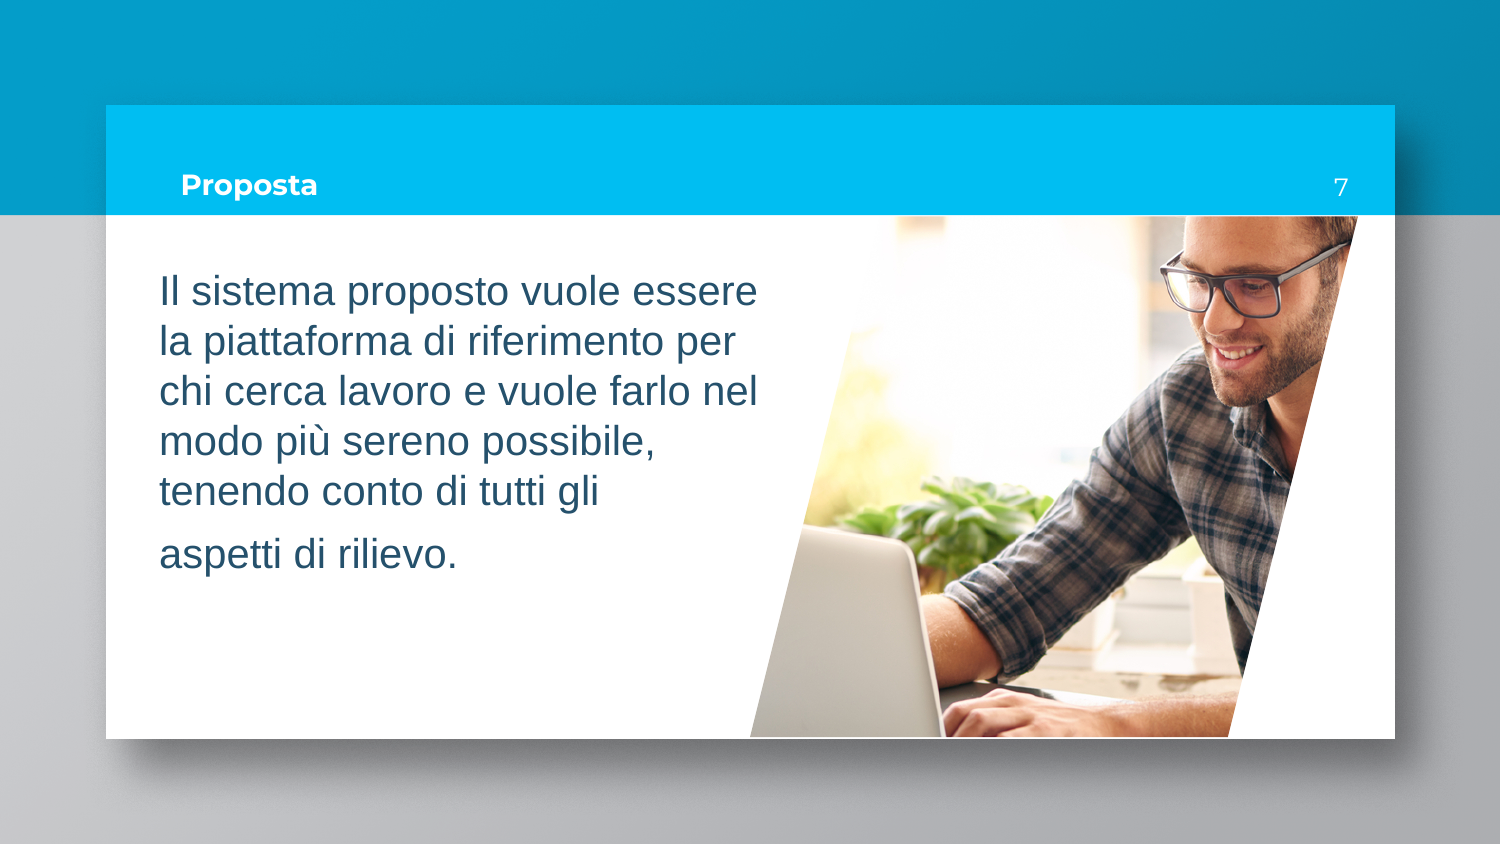

# Proposta
7

Il sistema proposto vuole essere la piattaforma di riferimento per chi cerca lavoro e vuole farlo nel modo più sereno possibile, tenendo conto di tutti gli
aspetti di rilievo.